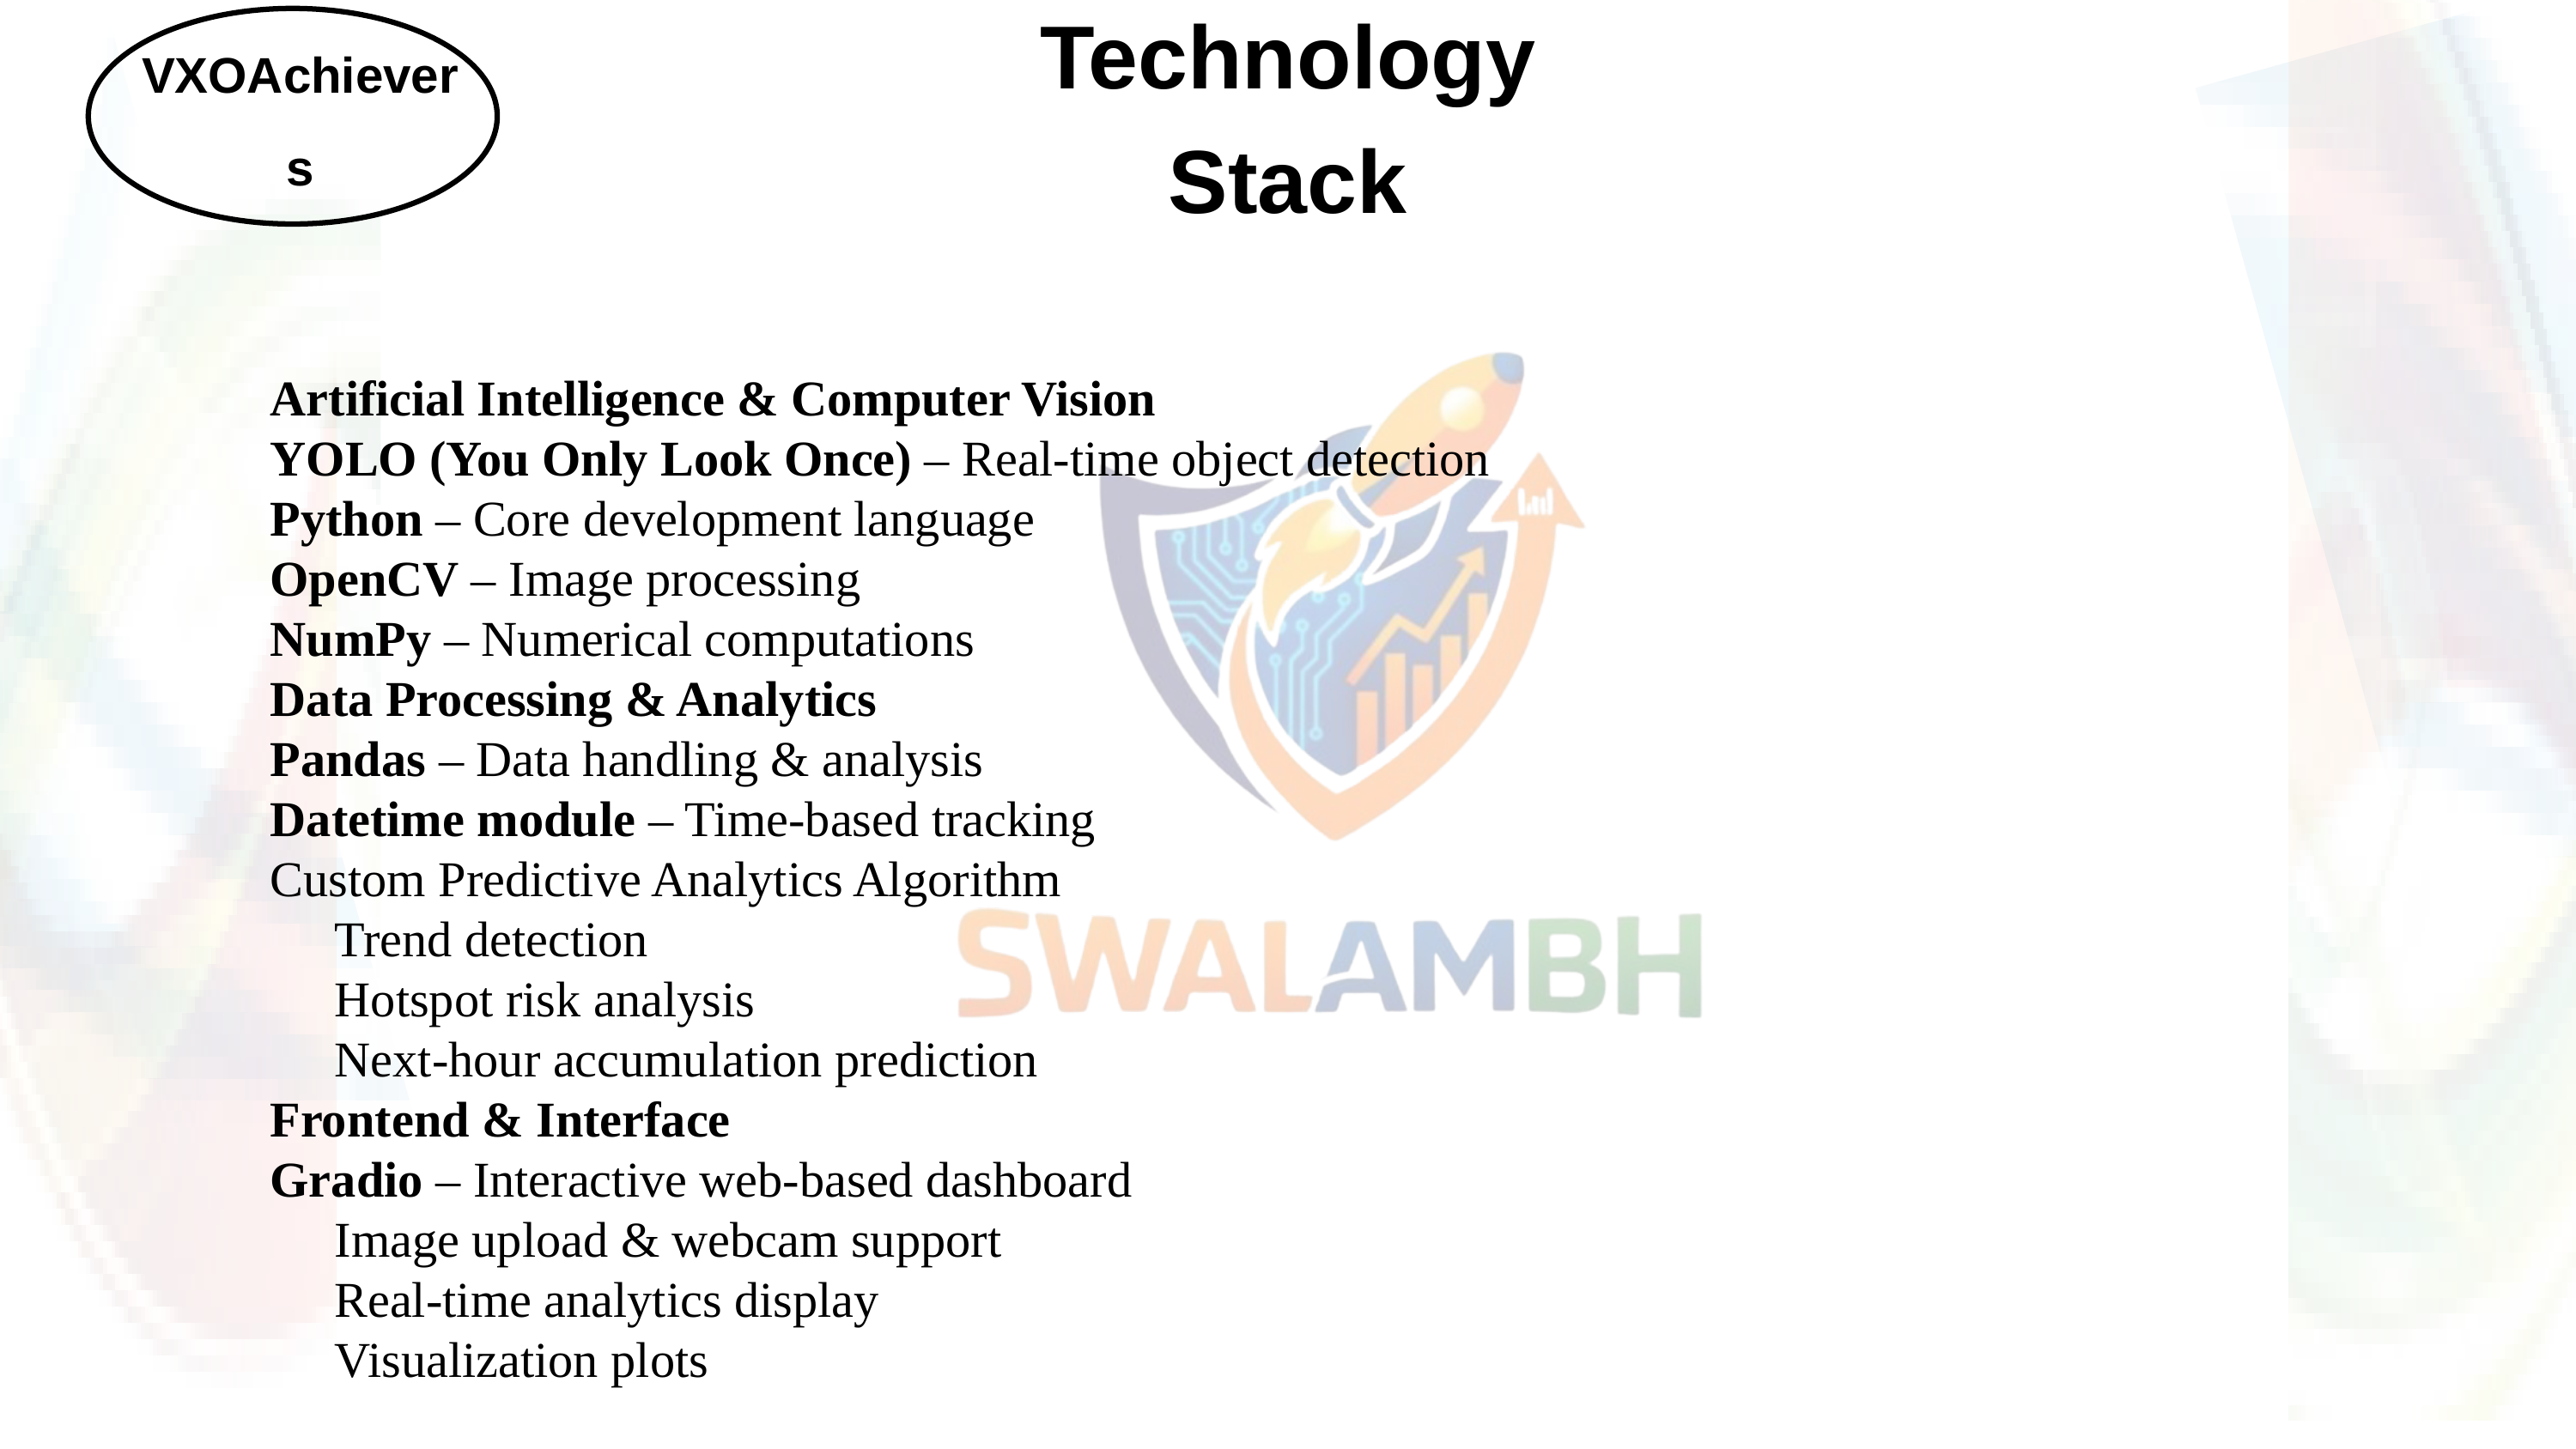

VXOAchievers

Technology Stack
Artificial Intelligence & Computer Vision
YOLO (You Only Look Once) – Real-time object detection
Python – Core development language
OpenCV – Image processing
NumPy – Numerical computations
Data Processing & Analytics
Pandas – Data handling & analysis
Datetime module – Time-based tracking
Custom Predictive Analytics Algorithm
Trend detection
Hotspot risk analysis
Next-hour accumulation prediction
Frontend & Interface
Gradio – Interactive web-based dashboard
Image upload & webcam support
Real-time analytics display
Visualization plots